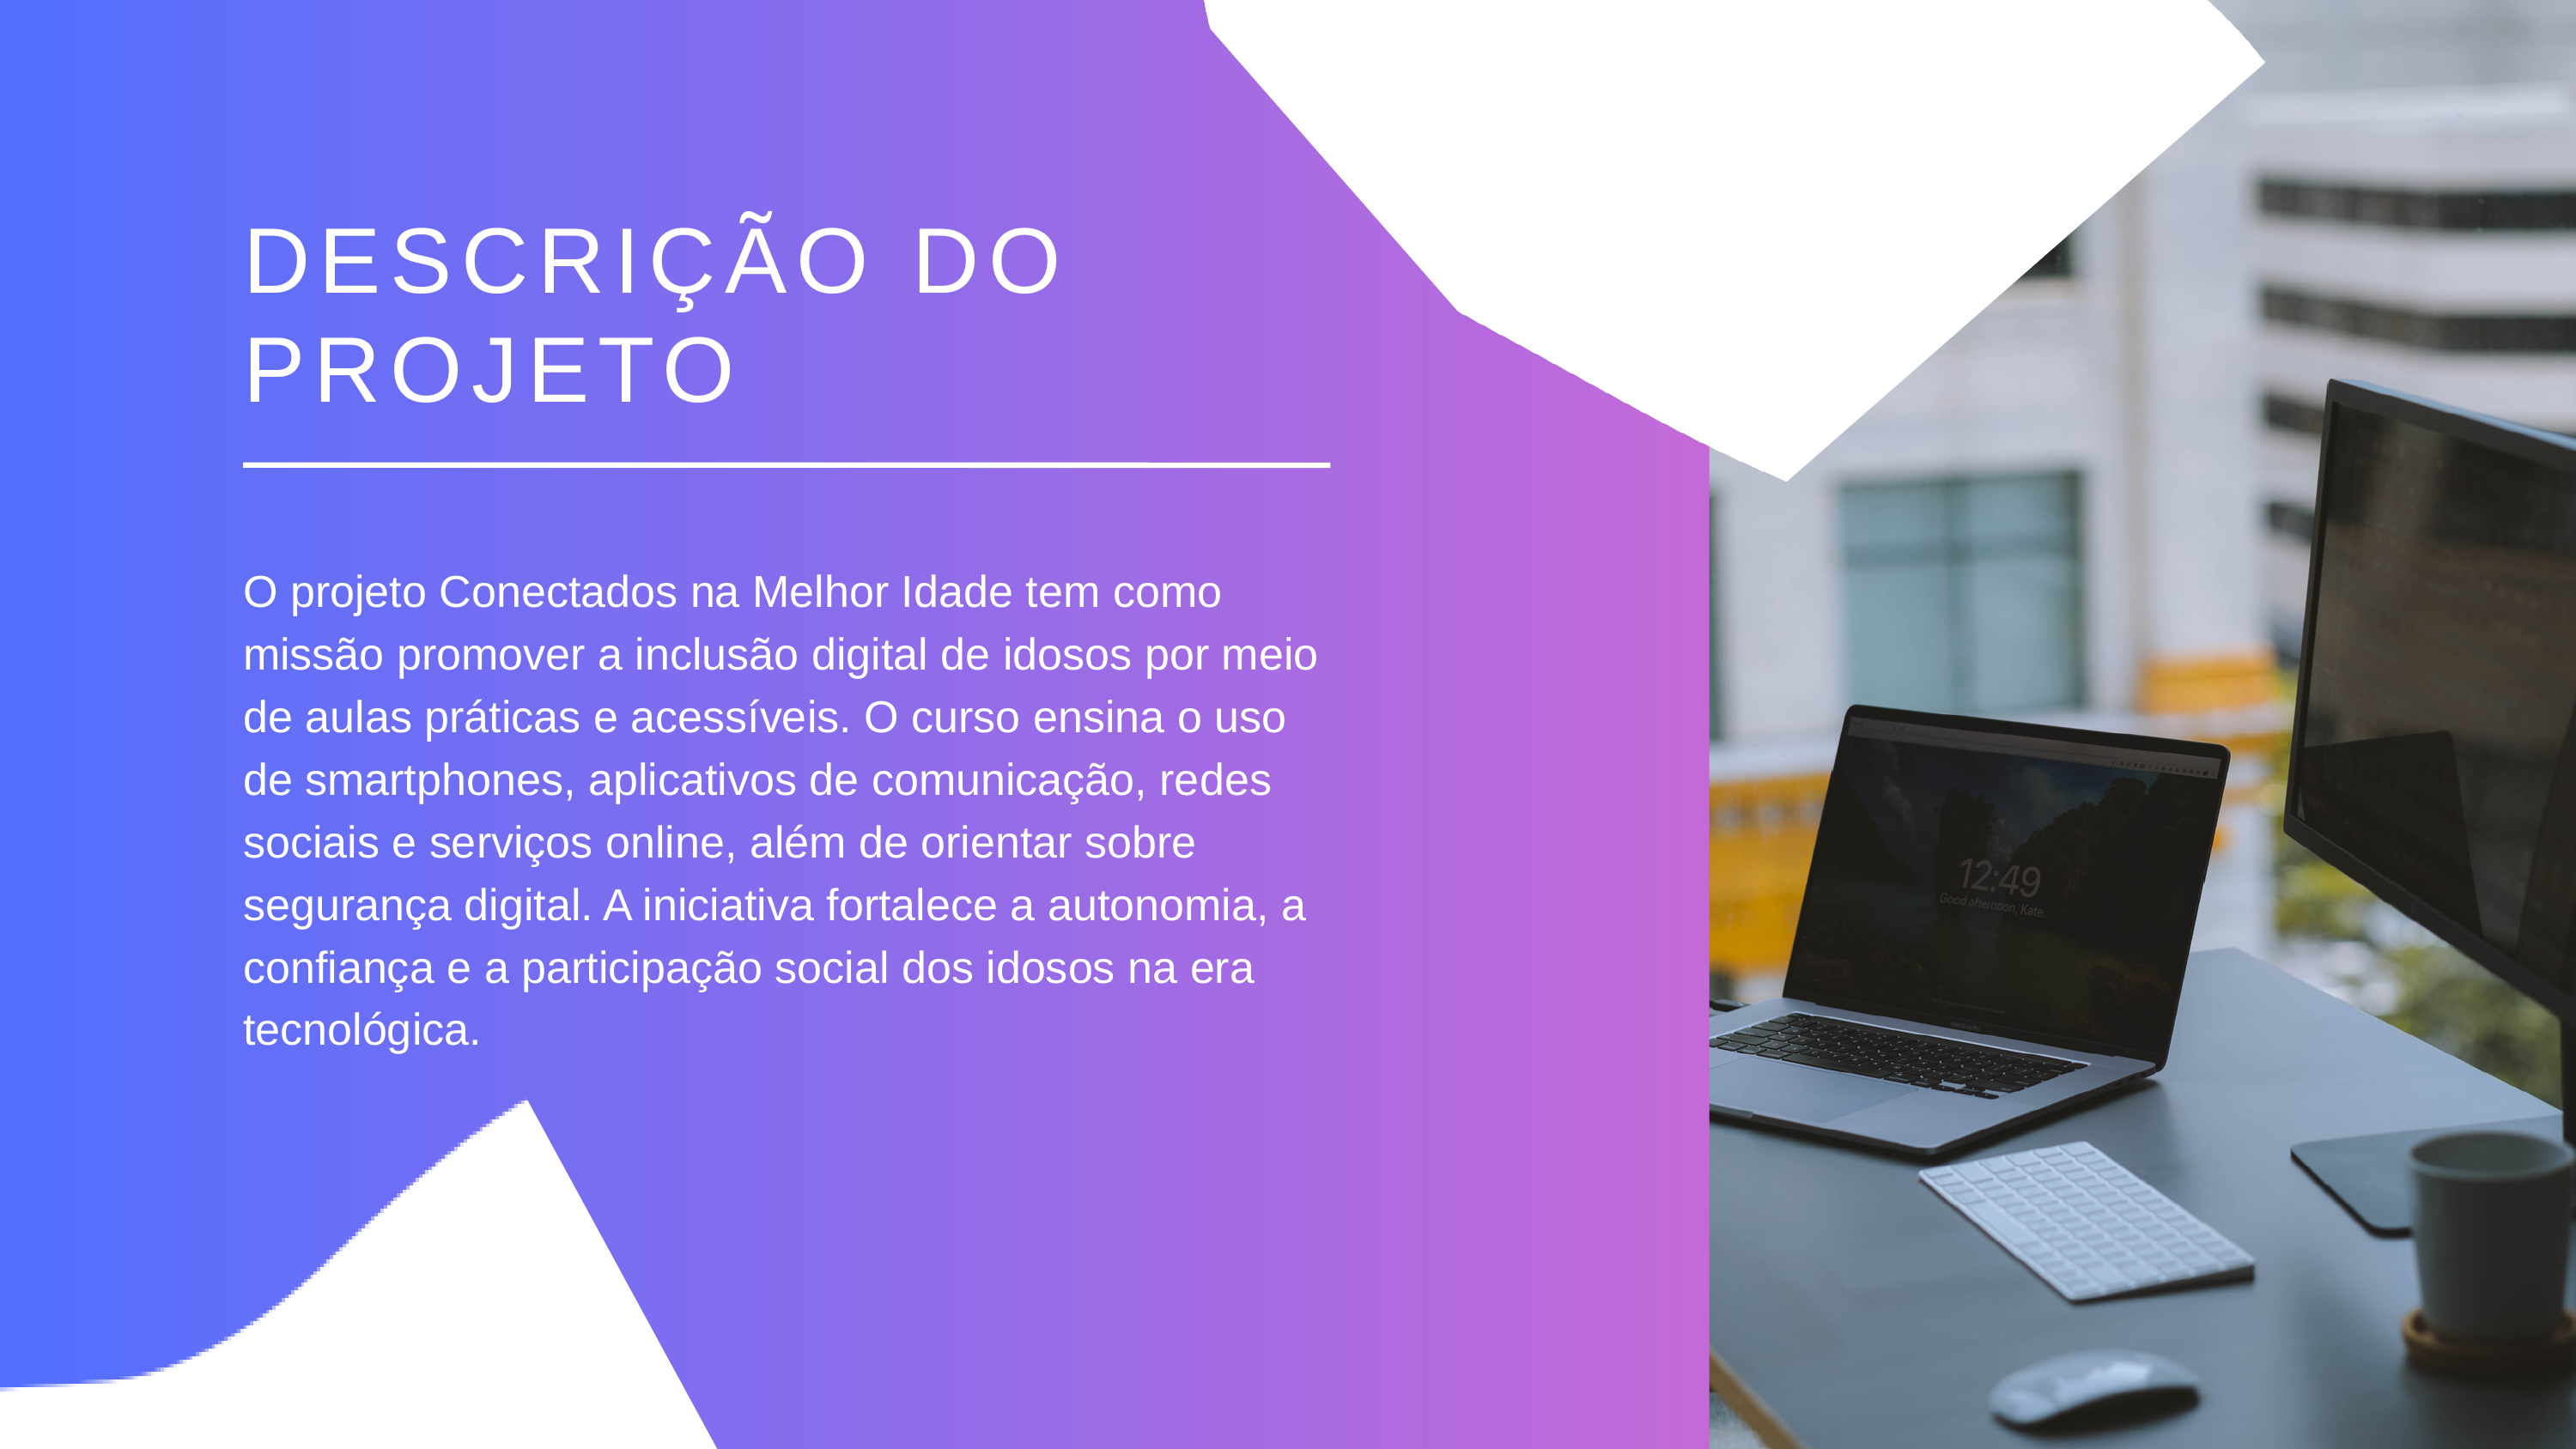

DESCRIÇÃO DO PROJETO

O projeto Conectados na Melhor Idade tem como missão promover a inclusão digital de idosos por meio de aulas práticas e acessíveis. O curso ensina o uso de smartphones, aplicativos de comunicação, redes sociais e serviços online, além de orientar sobre segurança digital. A iniciativa fortalece a autonomia, a confiança e a participação social dos idosos na era tecnológica.